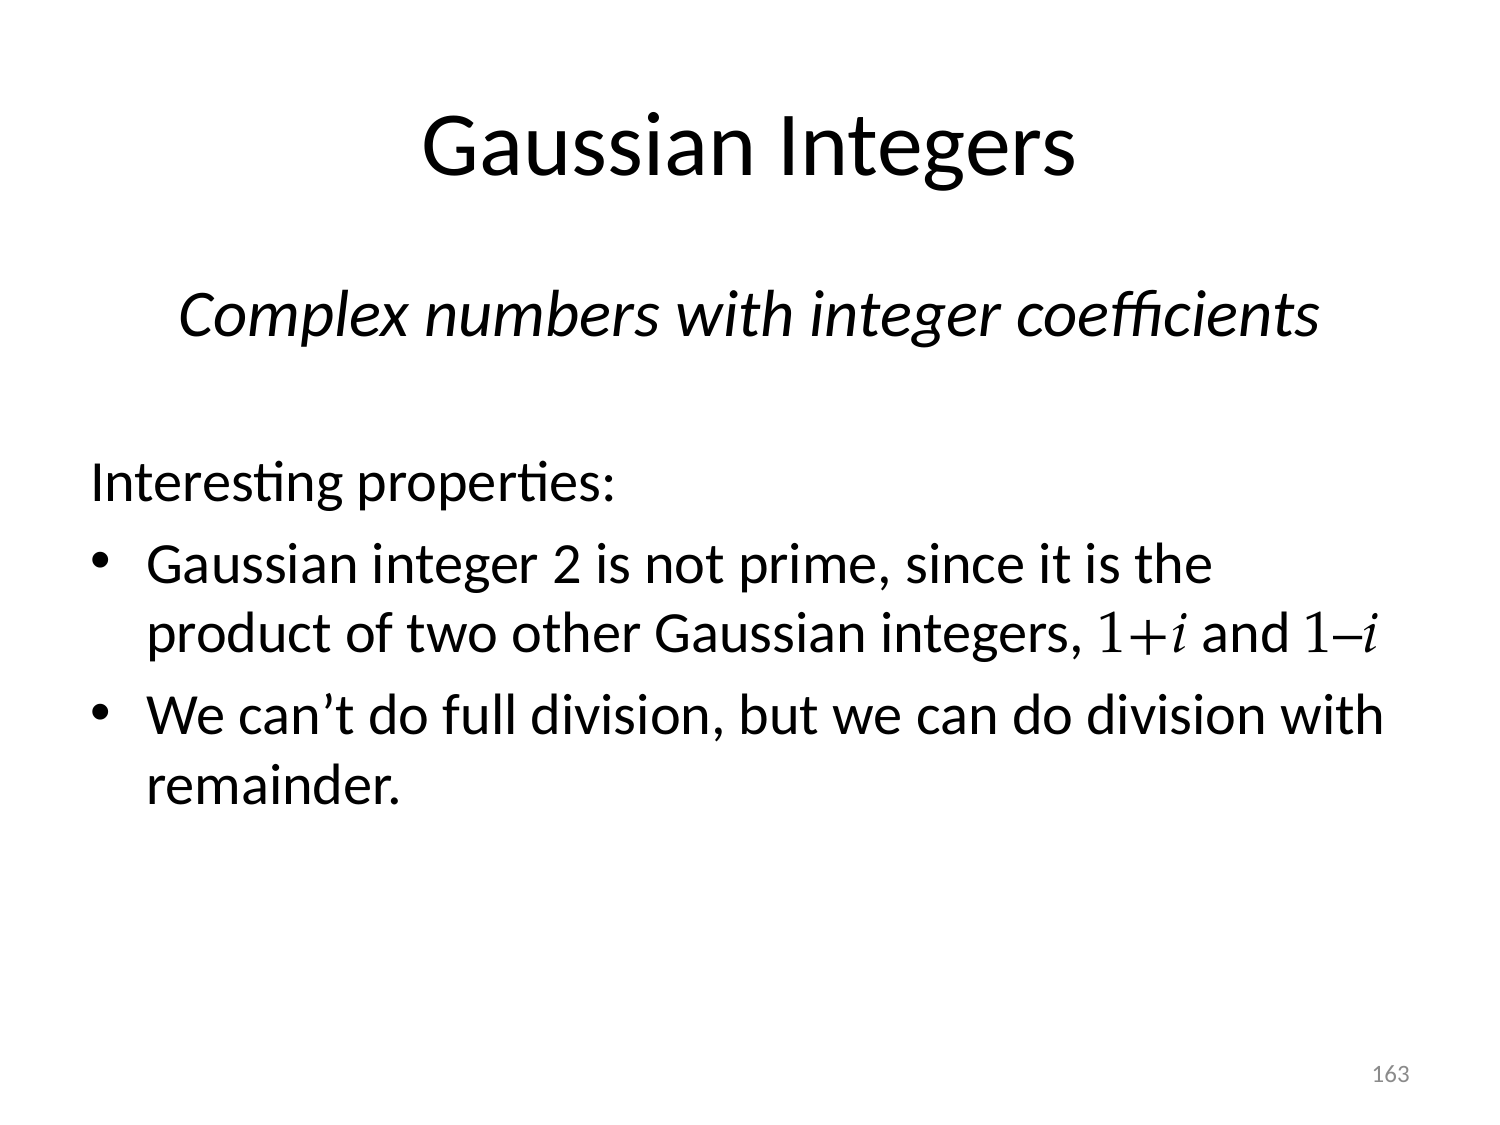

# Gaussian Integers
Complex numbers with integer coefficients

Interesting properties:
Gaussian integer 2 is not prime, since it is the product of two other Gaussian integers, 1+i and 1–i
We can’t do full division, but we can do division with remainder.
163